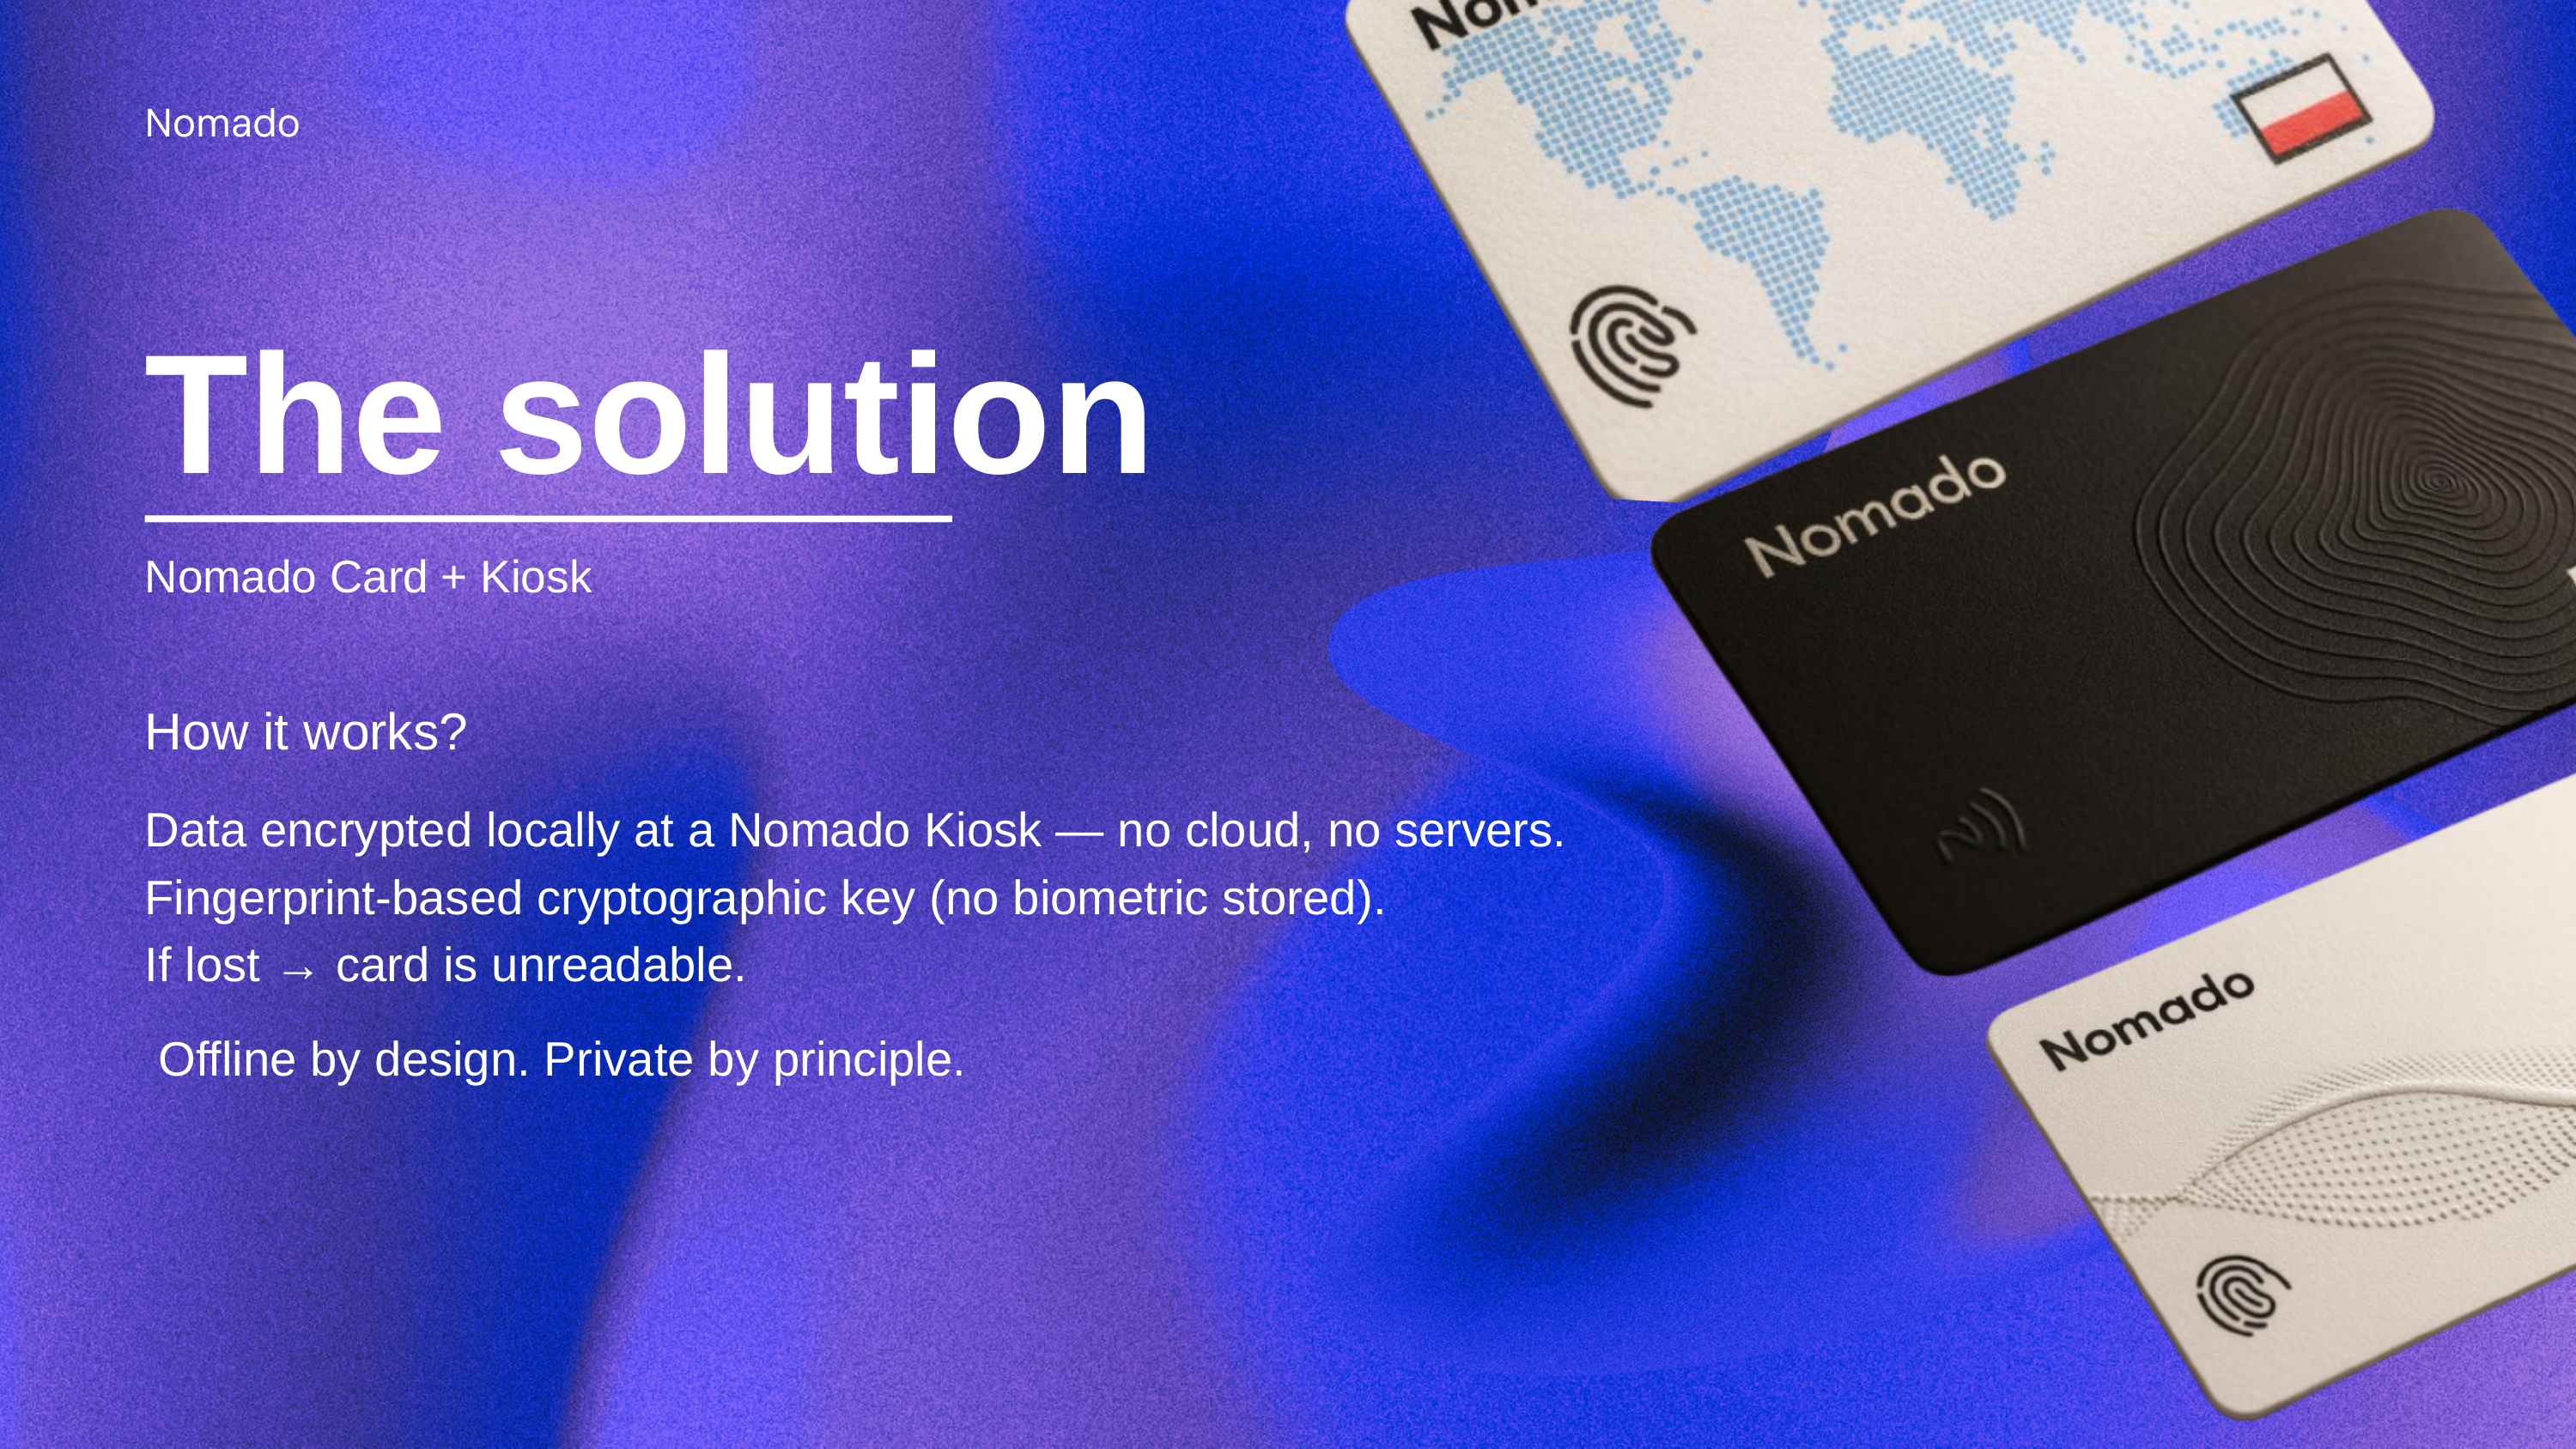

Nomado

The solution

Nomado Card + Kiosk
How it works?

Data encrypted locally at a Nomado Kiosk — no cloud, no servers.
Fingerprint-based cryptographic key (no biometric stored).
If lost → card is unreadable.
Offline by design. Private by principle.